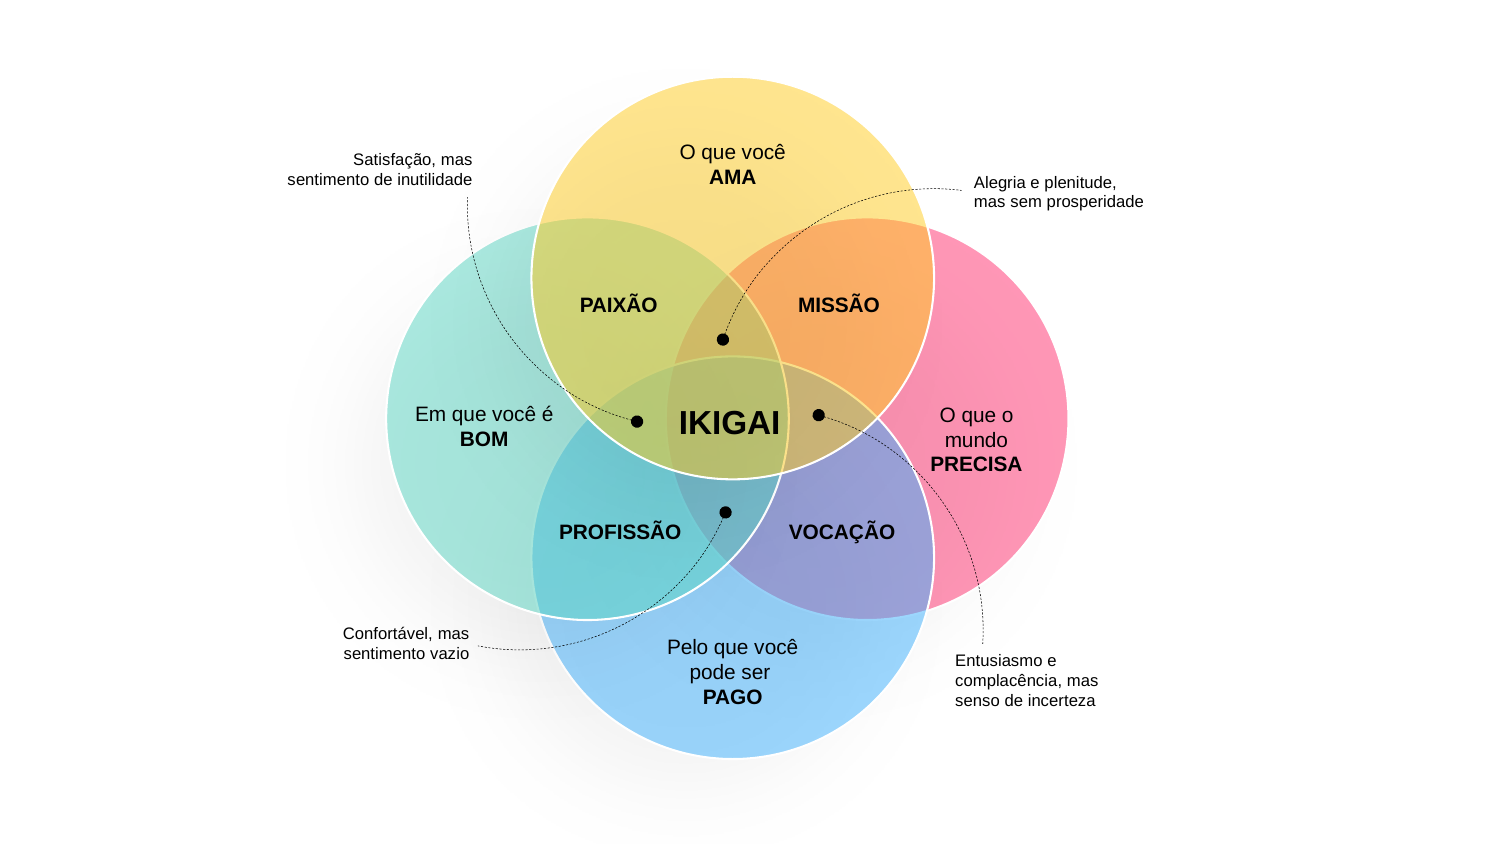

O que você AMA
Satisfação, mas sentimento de inutilidade
Alegria e plenitude, mas sem prosperidade

Em que você é BOM

O que o mundo PRECISA
PAIXÃO
MISSÃO

Pelo que você pode ser
PAGO
IKIGAI

PROFISSÃO
VOCAÇÃO
Confortável, mas sentimento vazio
Entusiasmo e complacência, mas senso de incerteza